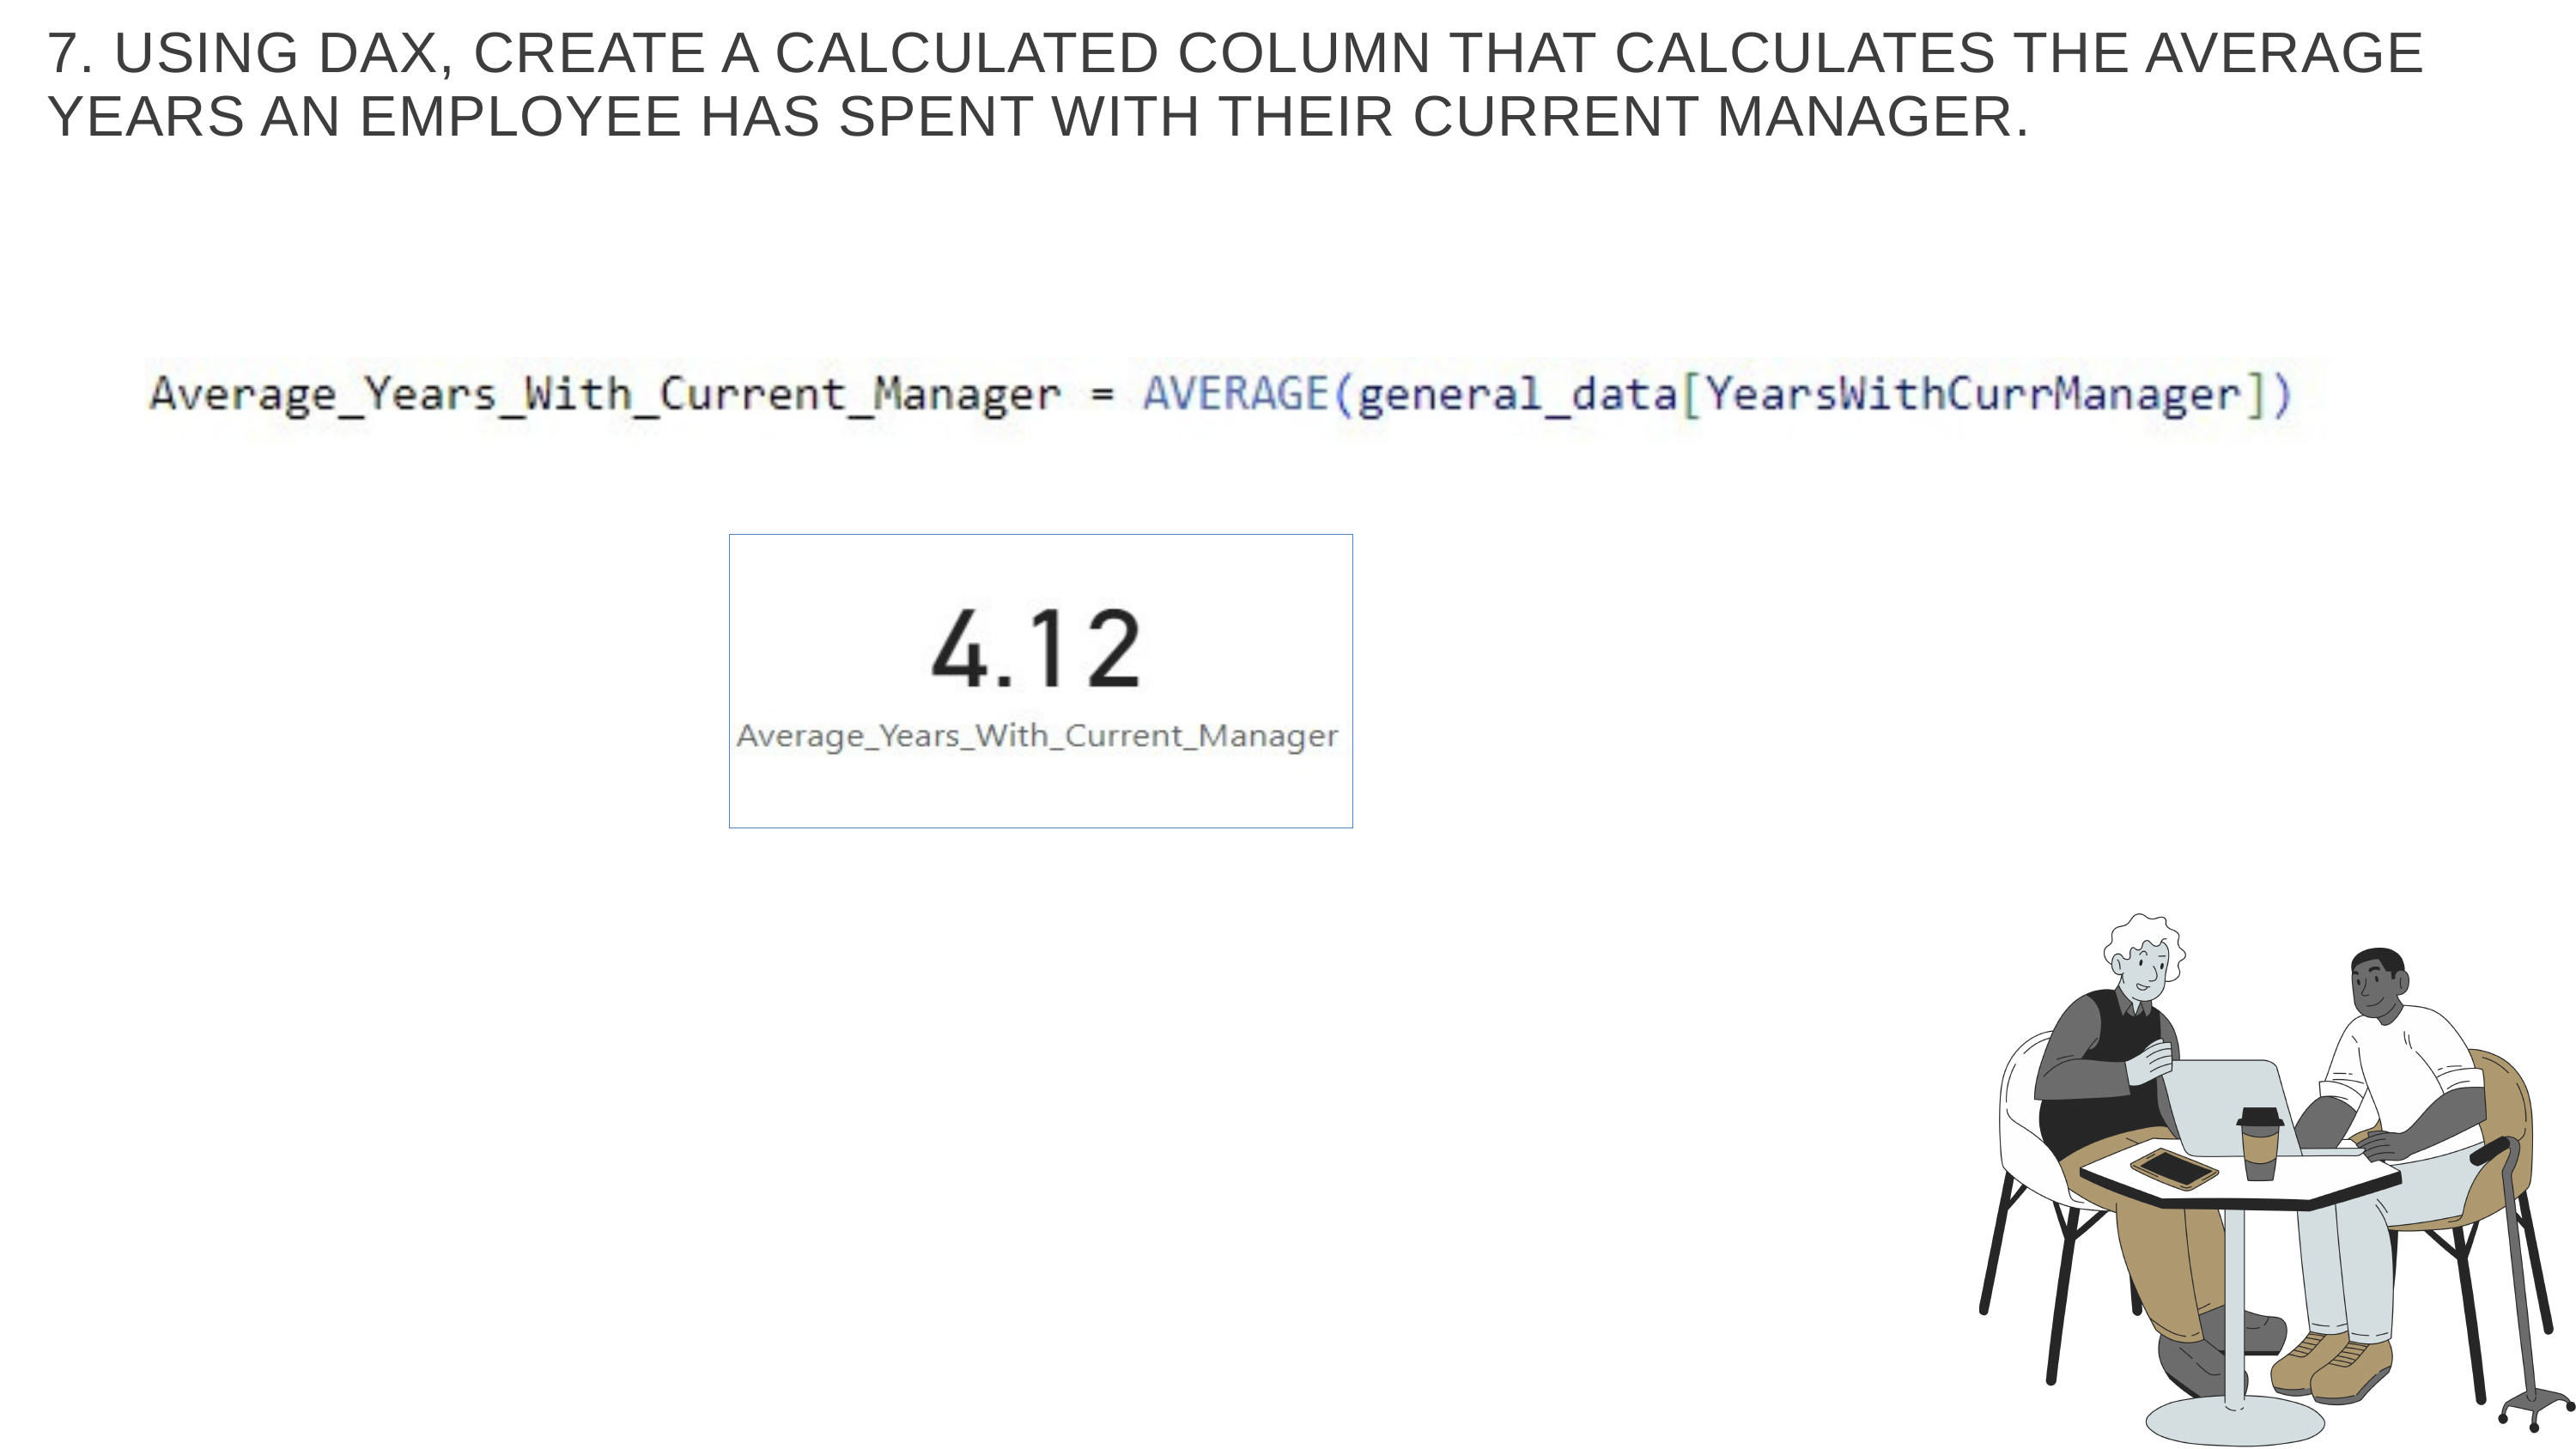

7. USING DAX, CREATE A CALCULATED COLUMN THAT CALCULATES THE AVERAGE YEARS AN EMPLOYEE HAS SPENT WITH THEIR CURRENT MANAGER.